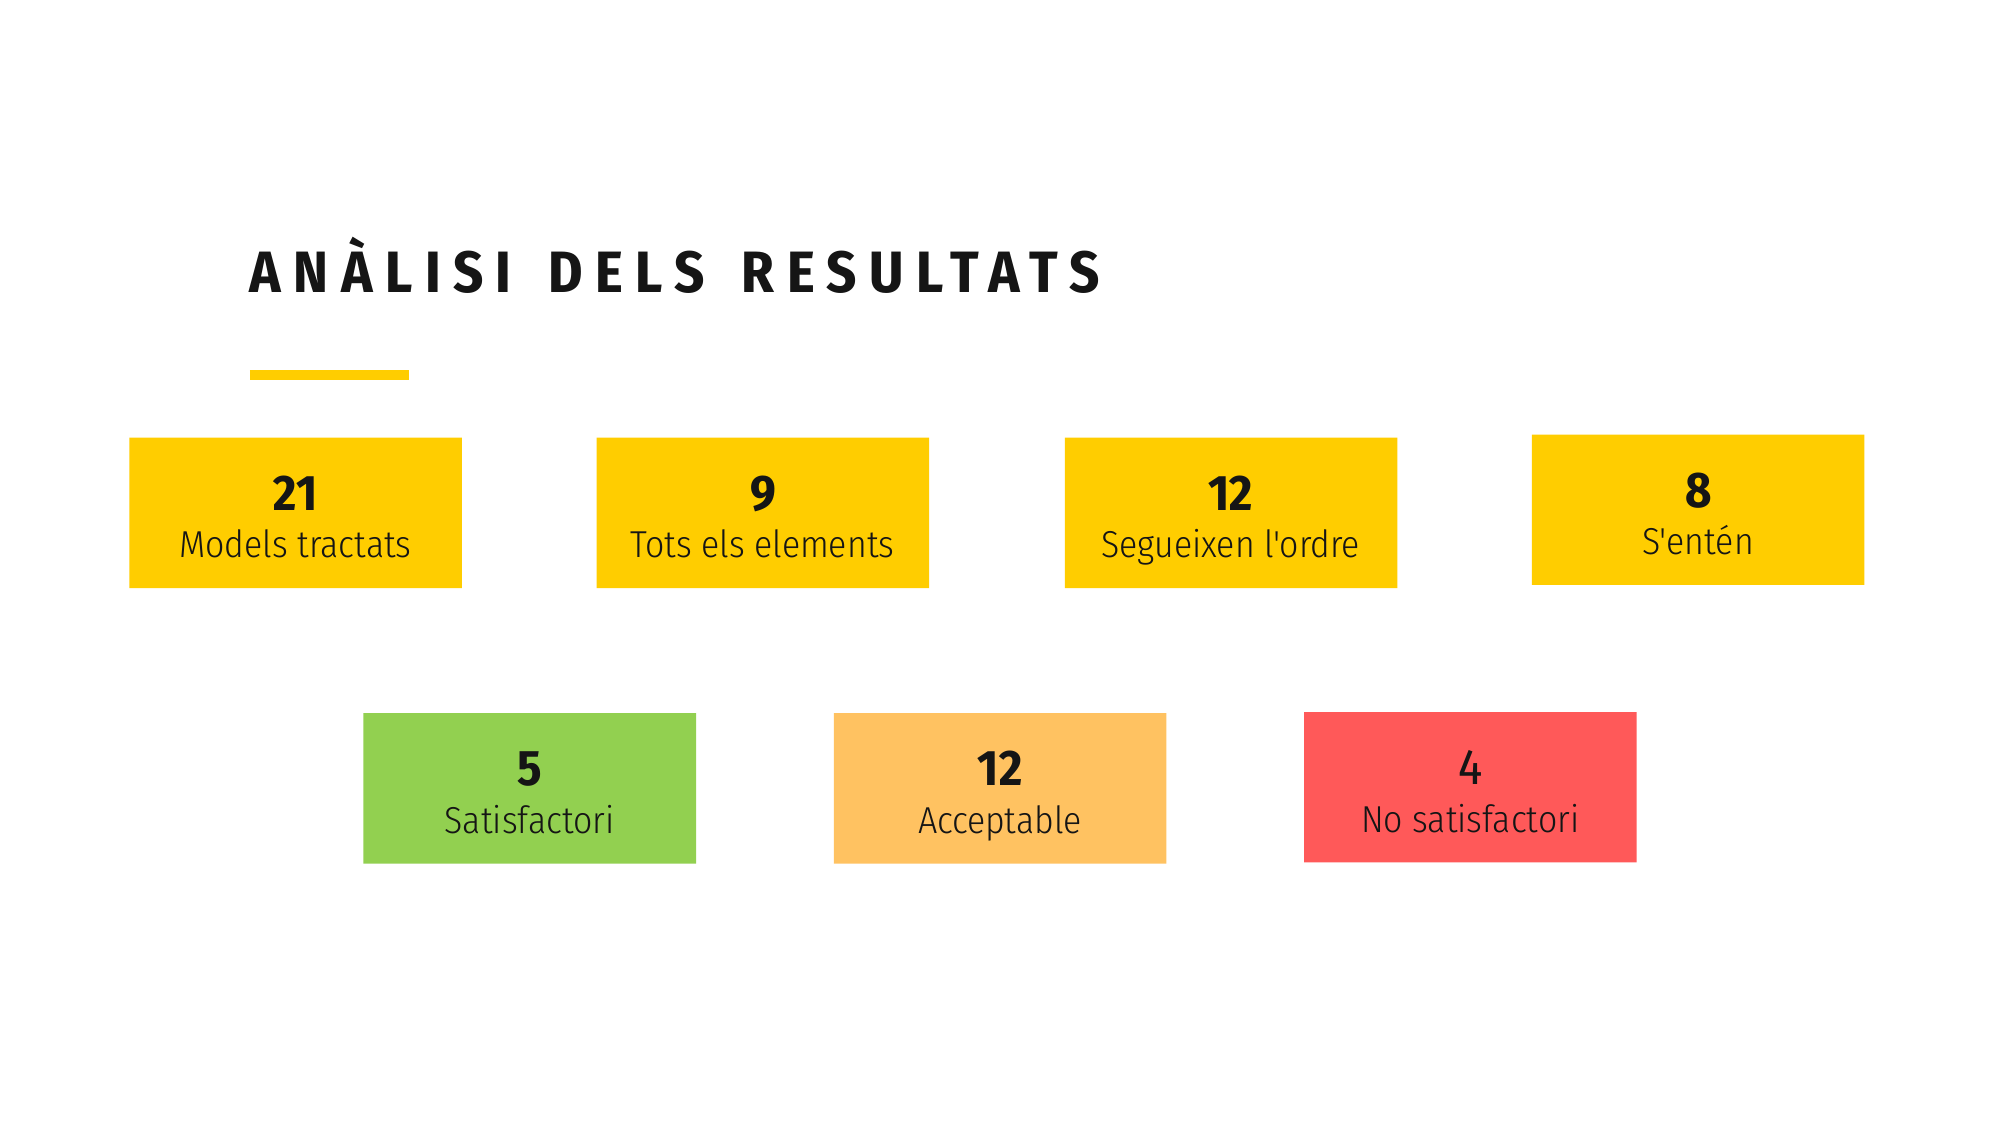

# Anàlisi dels resultats
8
S'entén
9
Tots els elements
12
Segueixen l'ordre
21
Models tractats
4
No satisfactori
12
Acceptable
5
Satisfactori